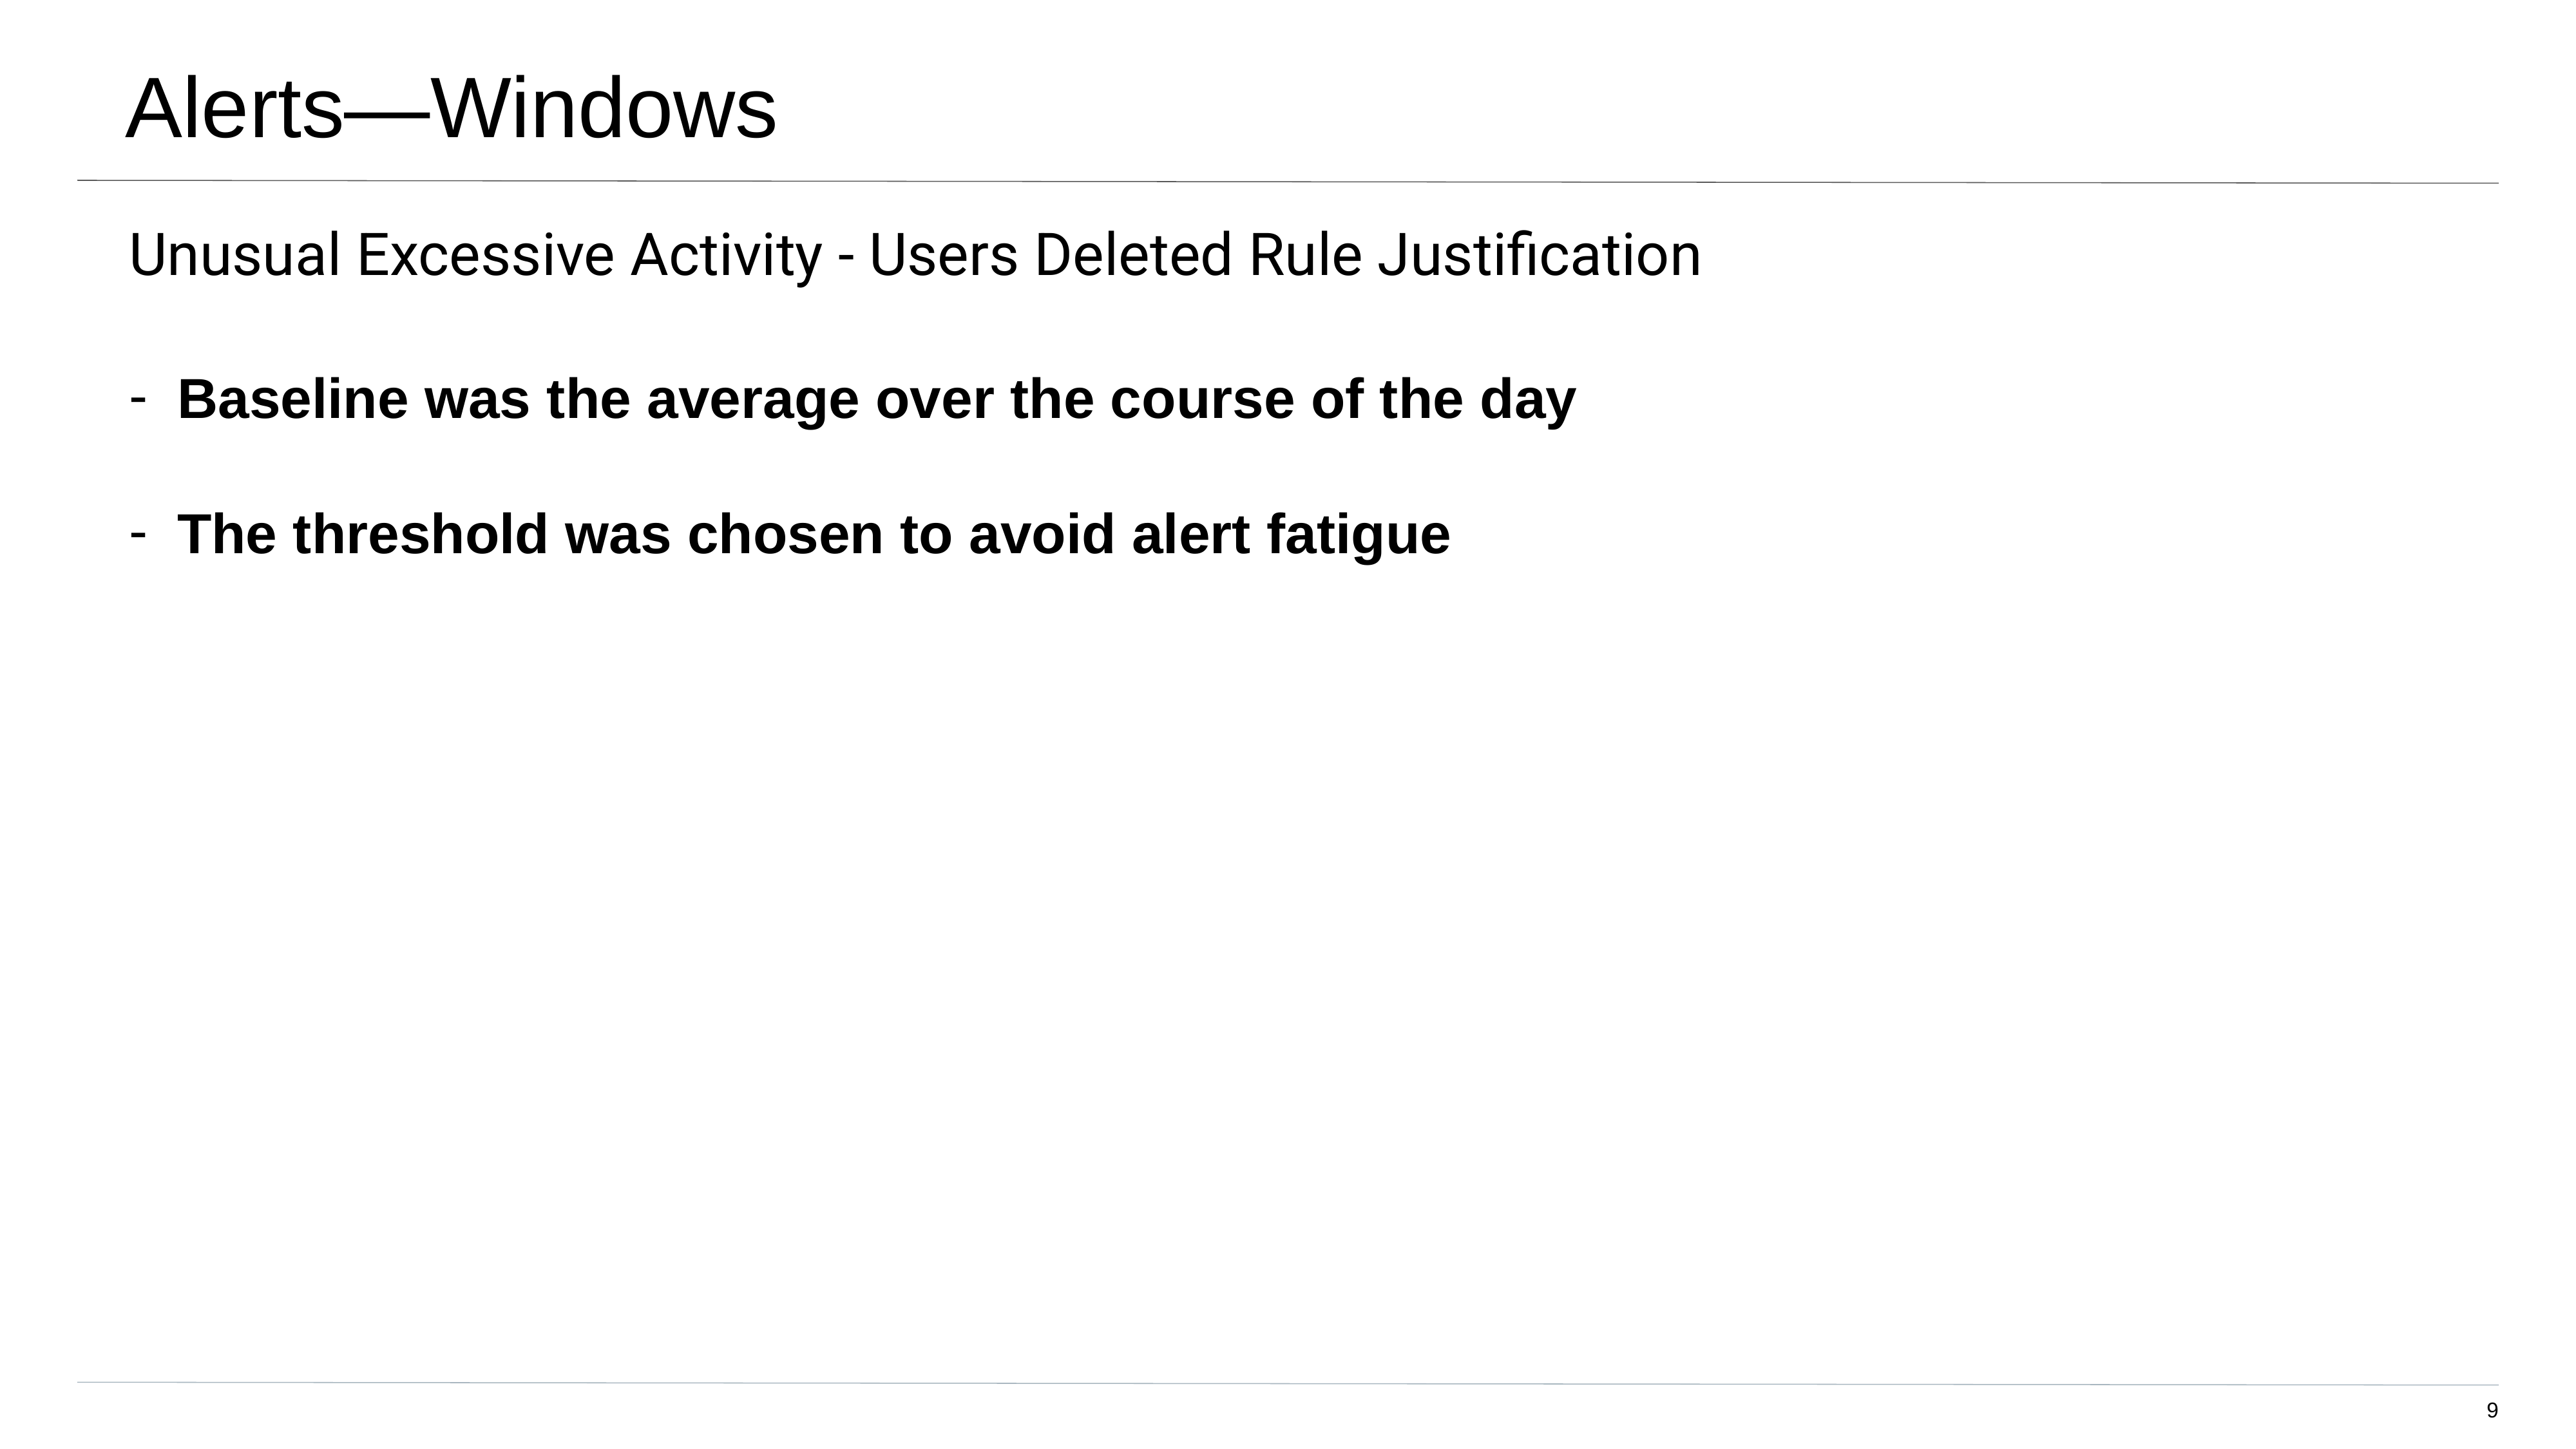

# Alerts—Windows
Unusual Excessive Activity - Users Deleted Rule Justification
Baseline was the average over the course of the day

The threshold was chosen to avoid alert fatigue

9